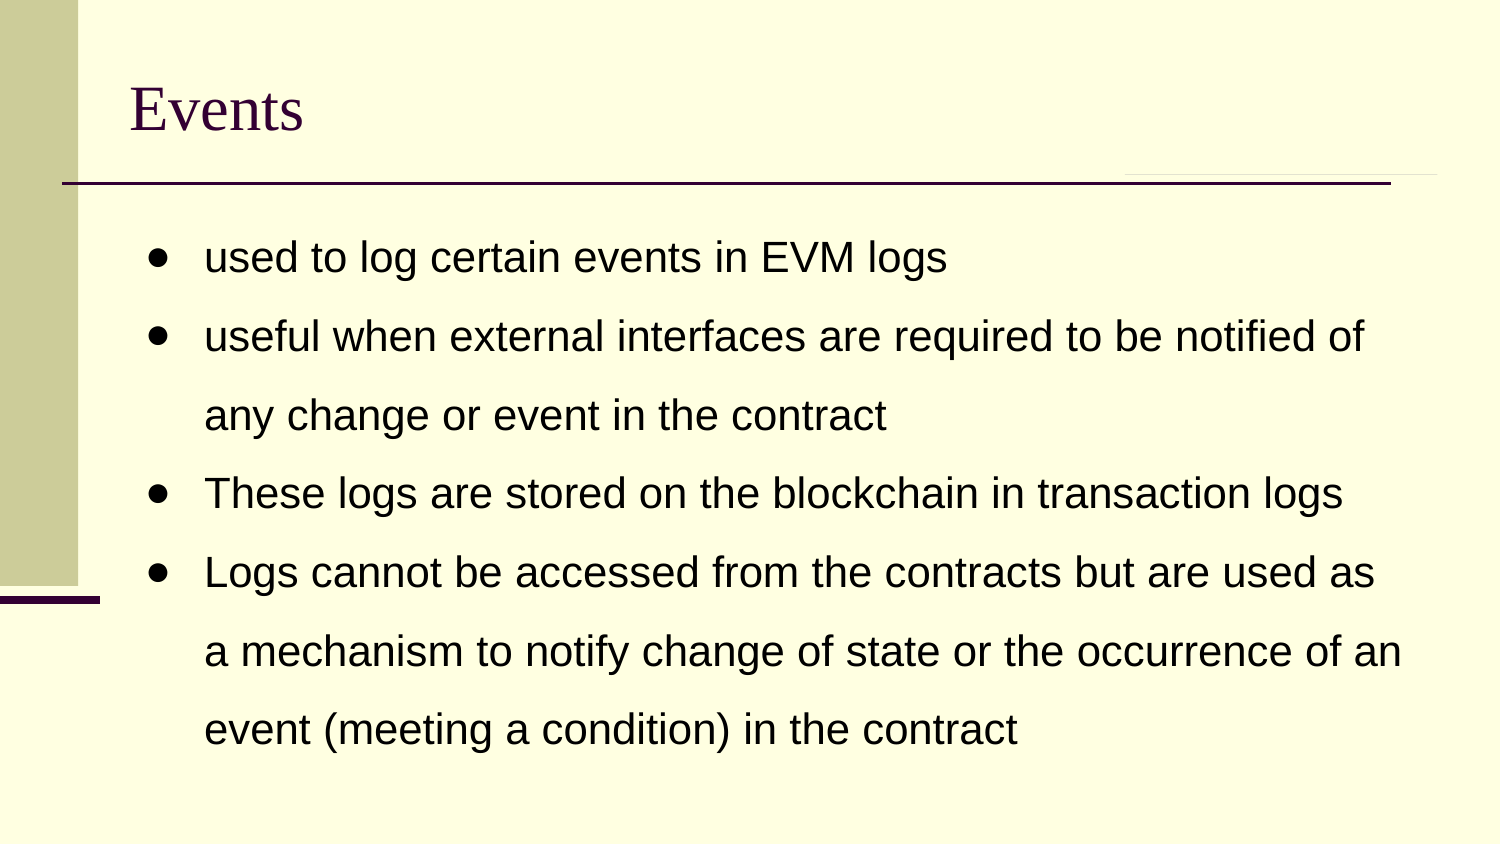

# Events
used to log certain events in EVM logs
useful when external interfaces are required to be notified of any change or event in the contract
These logs are stored on the blockchain in transaction logs
Logs cannot be accessed from the contracts but are used as a mechanism to notify change of state or the occurrence of an event (meeting a condition) in the contract